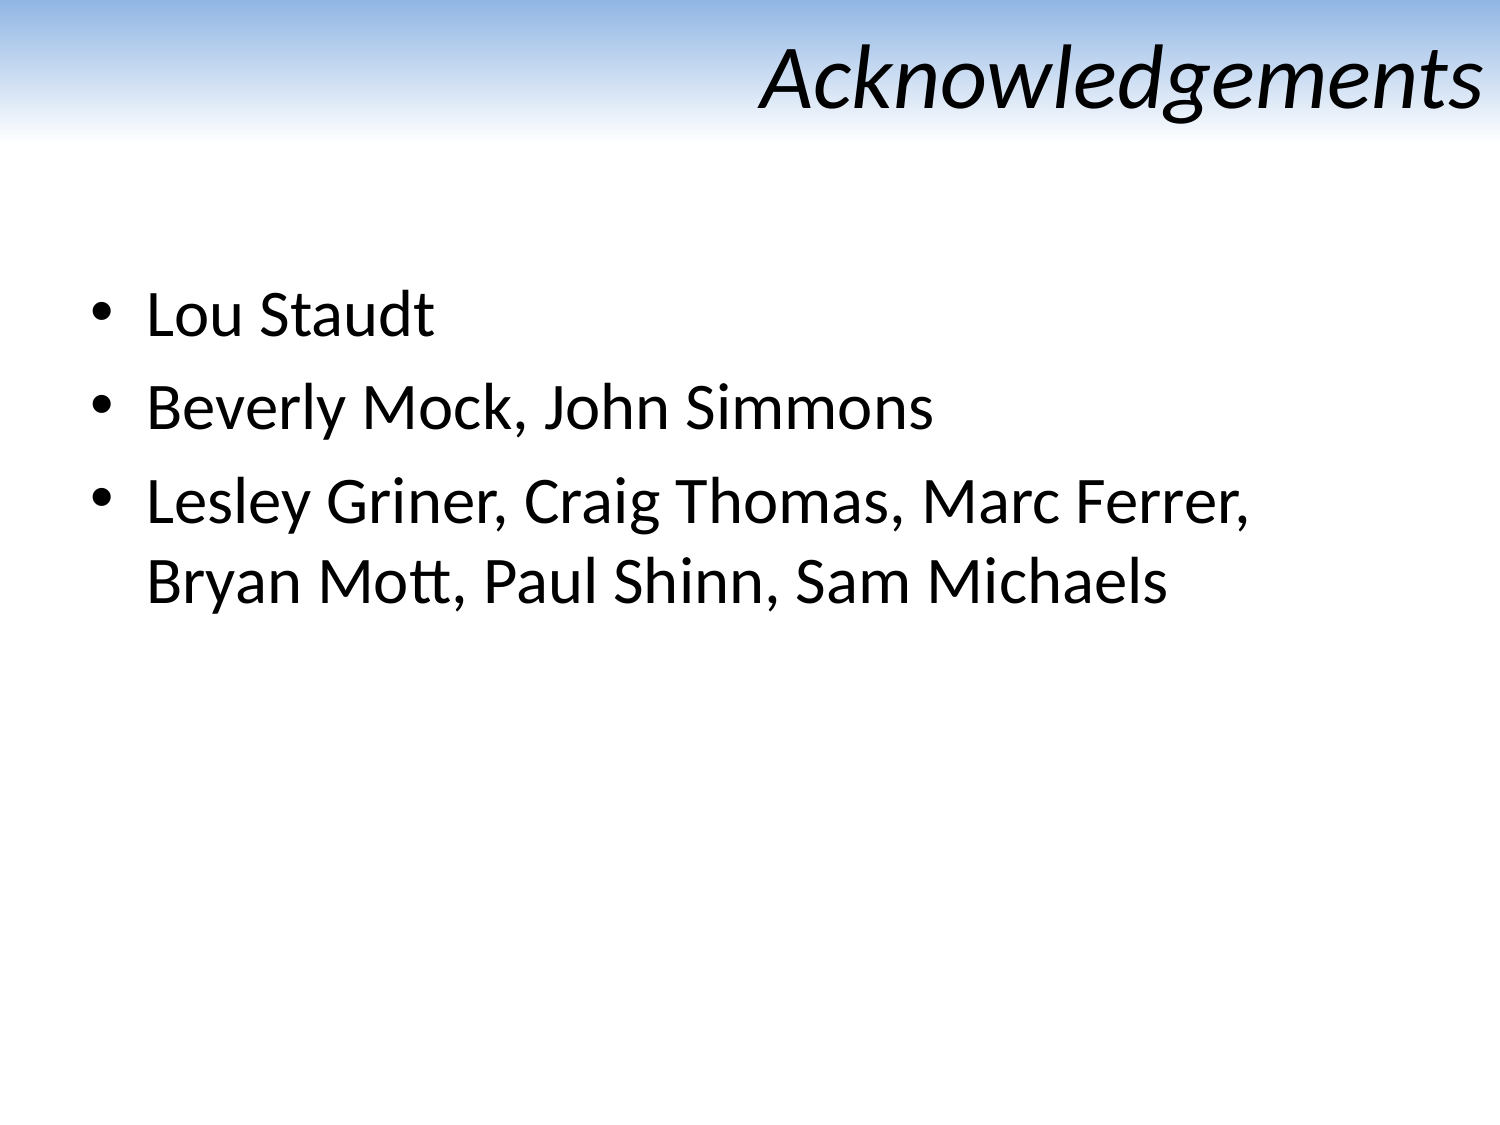

# Acknowledgements
Lou Staudt
Beverly Mock, John Simmons
Lesley Griner, Craig Thomas, Marc Ferrer, Bryan Mott, Paul Shinn, Sam Michaels